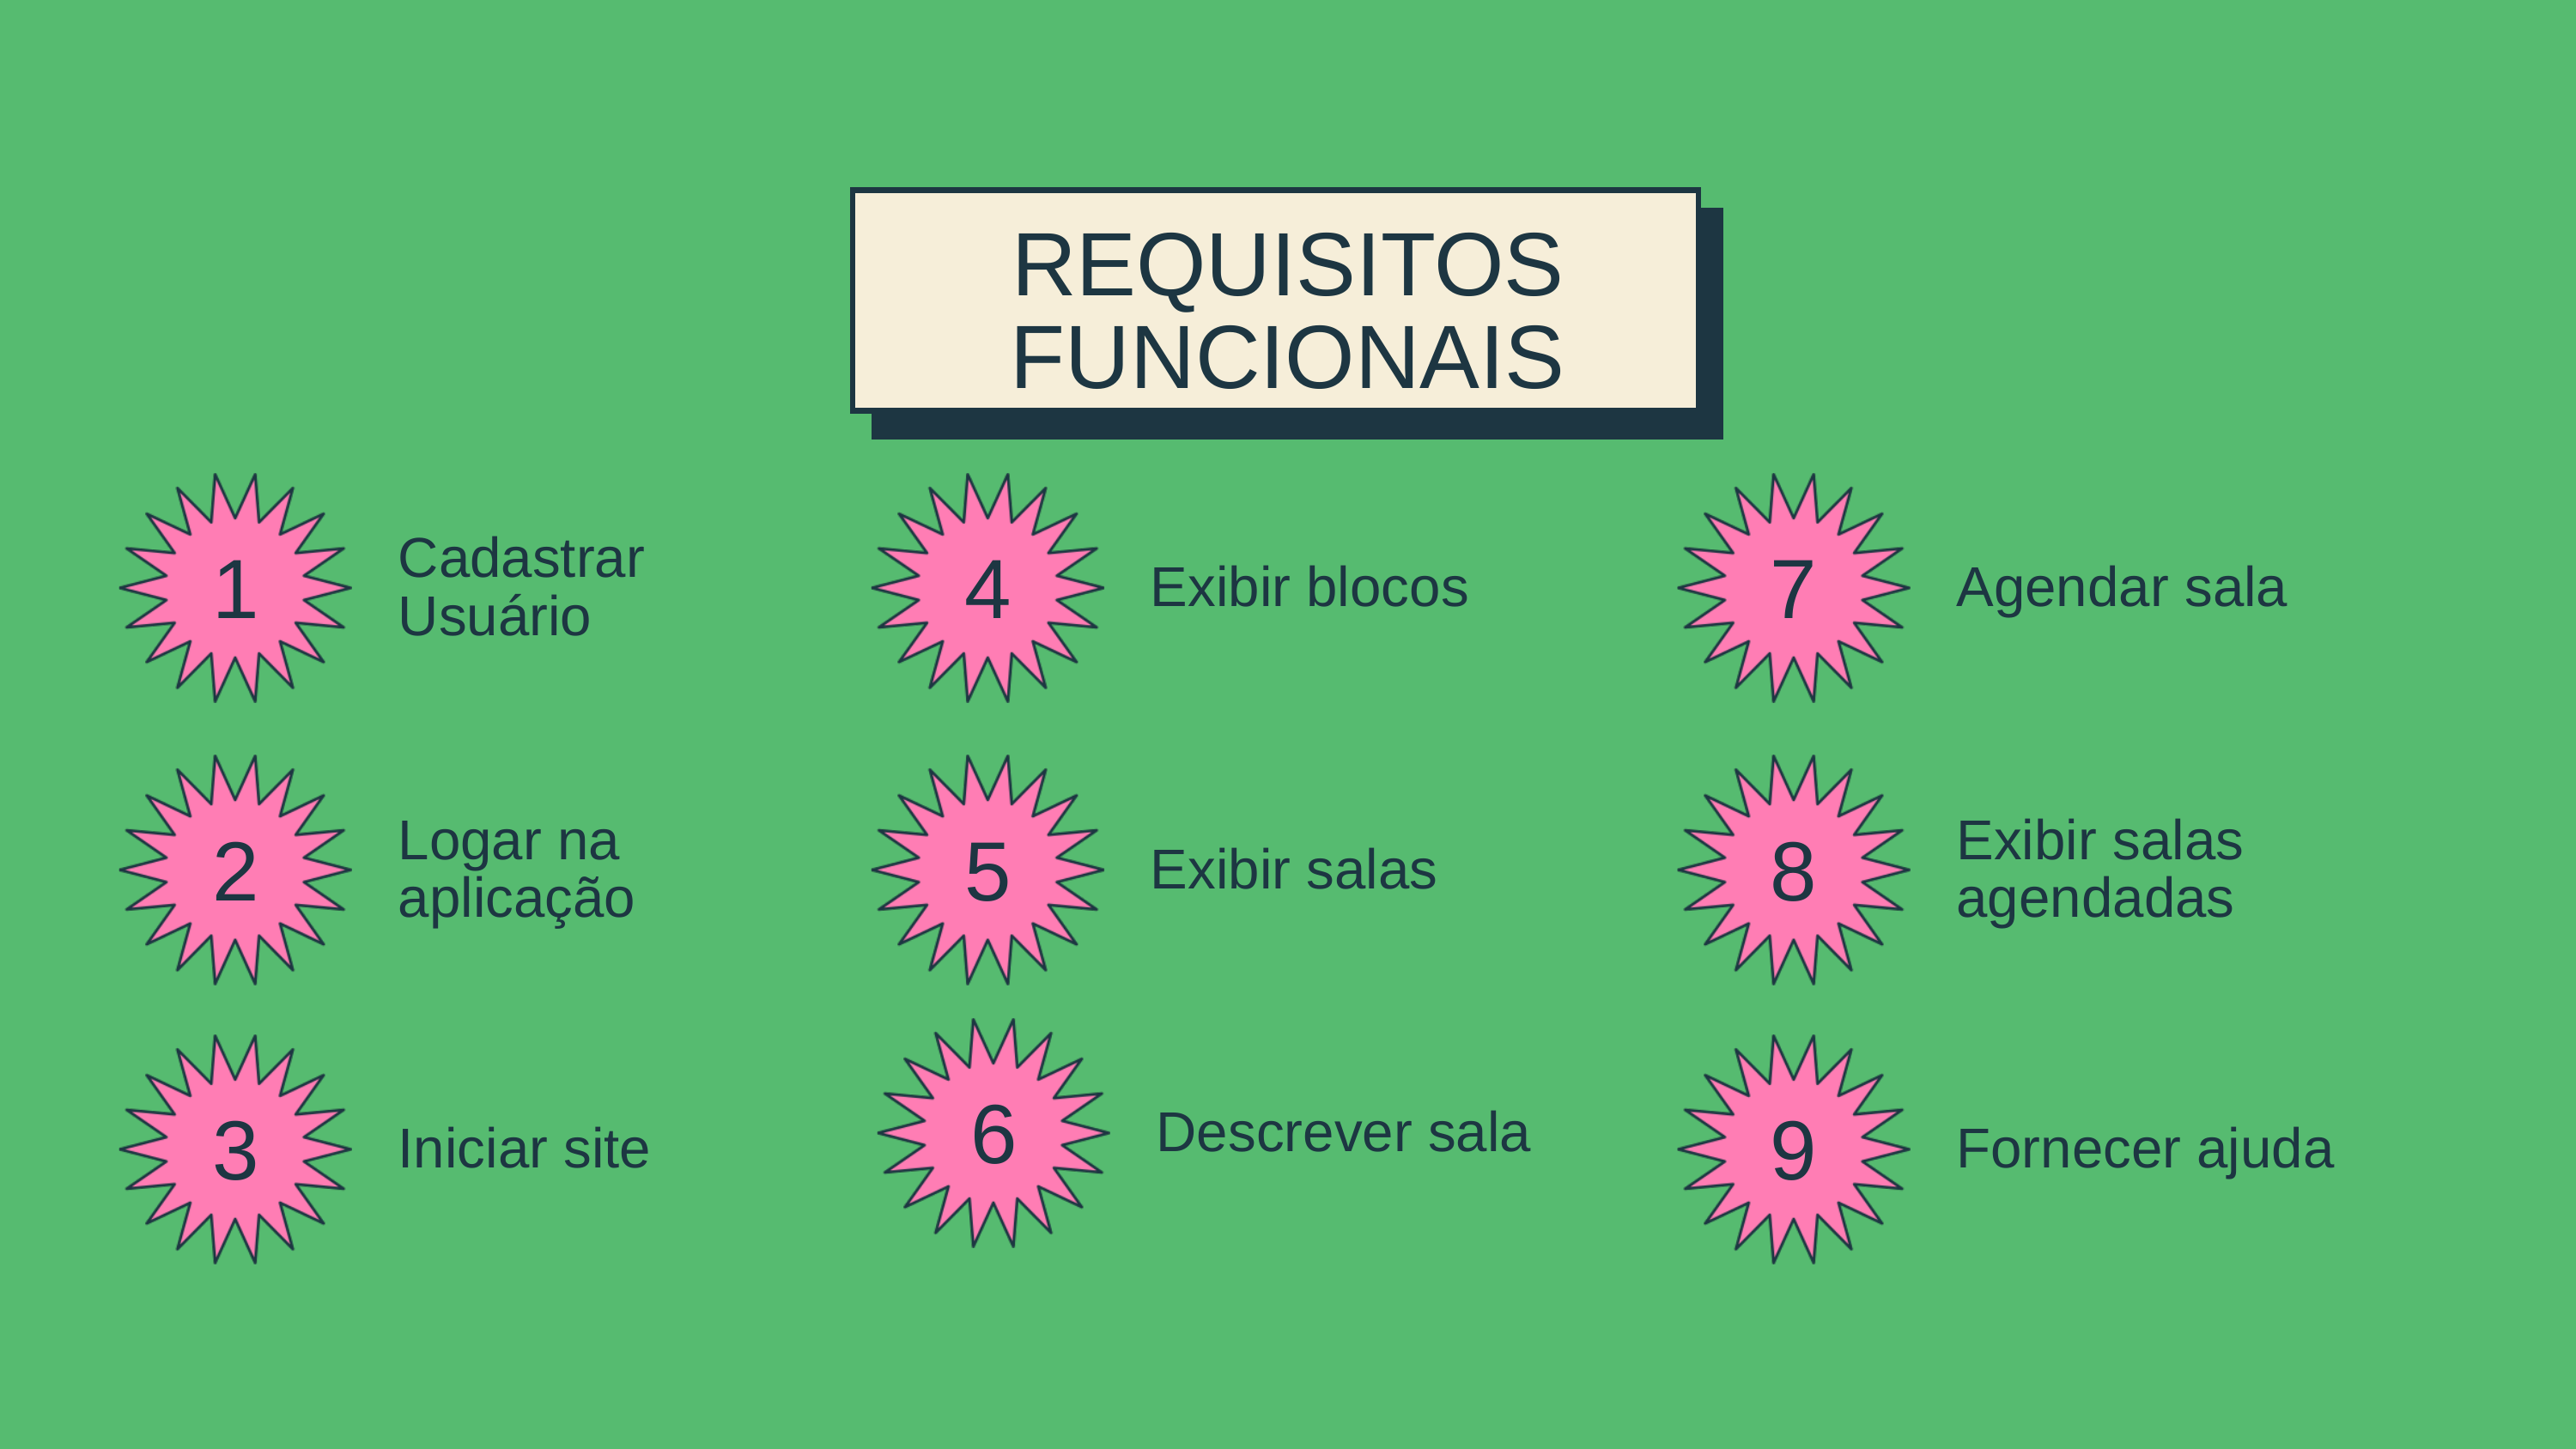

REQUISITOS FUNCIONAIS

Cadastrar Usuário
1
4
7
Exibir blocos
Agendar sala

Logar na aplicação
Exibir salas agendadas
2
5
8
Exibir salas

6
Descrever sala
3
9
Iniciar site
Fornecer ajuda